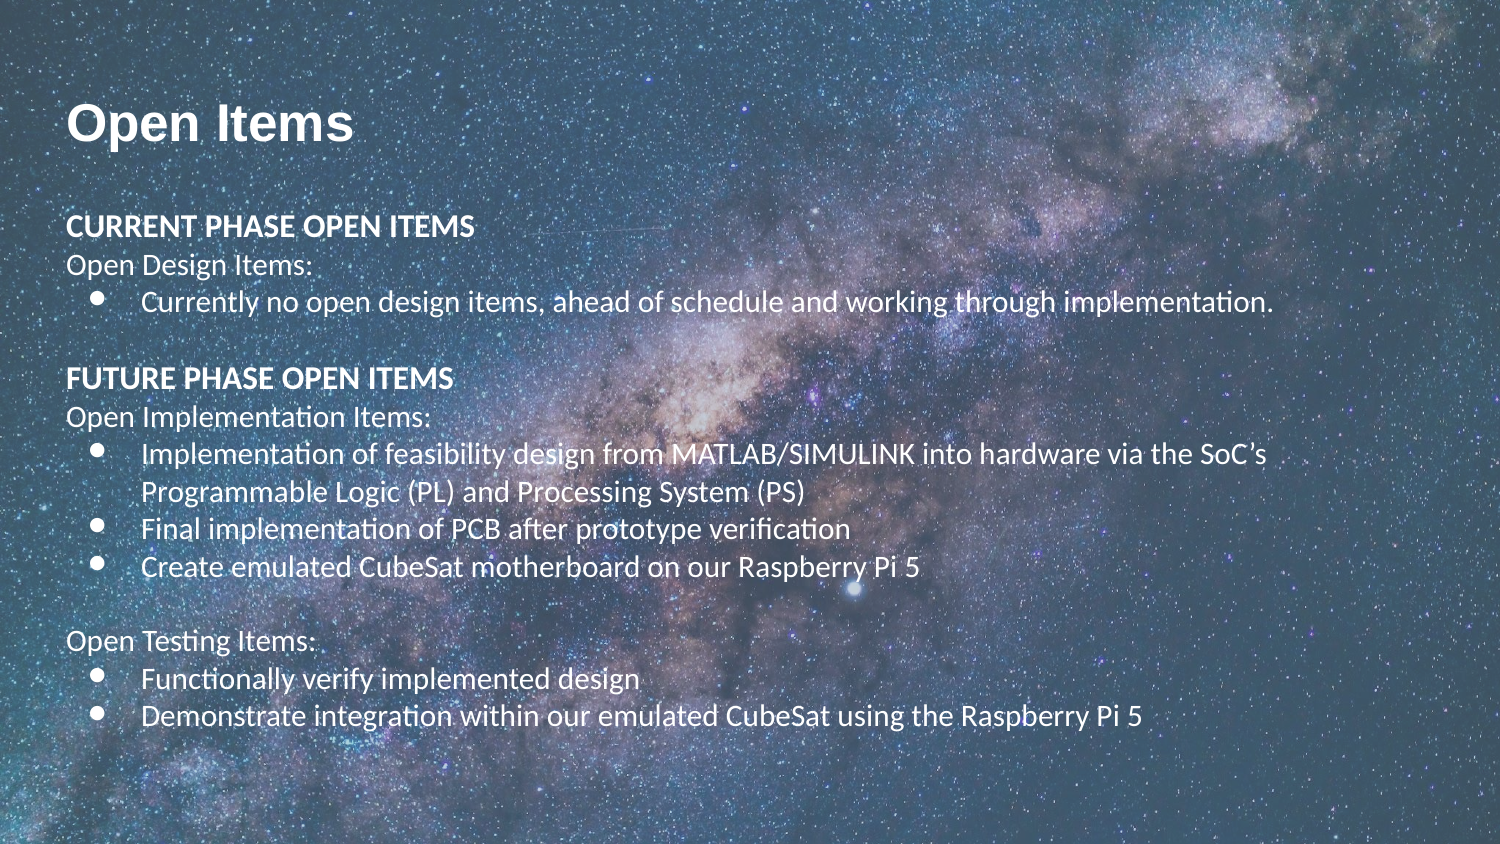

# Open Items
CURRENT PHASE OPEN ITEMS
Open Design Items:
Currently no open design items, ahead of schedule and working through implementation.
FUTURE PHASE OPEN ITEMS
Open Implementation Items:
Implementation of feasibility design from MATLAB/SIMULINK into hardware via the SoC’s Programmable Logic (PL) and Processing System (PS)
Final implementation of PCB after prototype verification
Create emulated CubeSat motherboard on our Raspberry Pi 5
Open Testing Items:
Functionally verify implemented design
Demonstrate integration within our emulated CubeSat using the Raspberry Pi 5